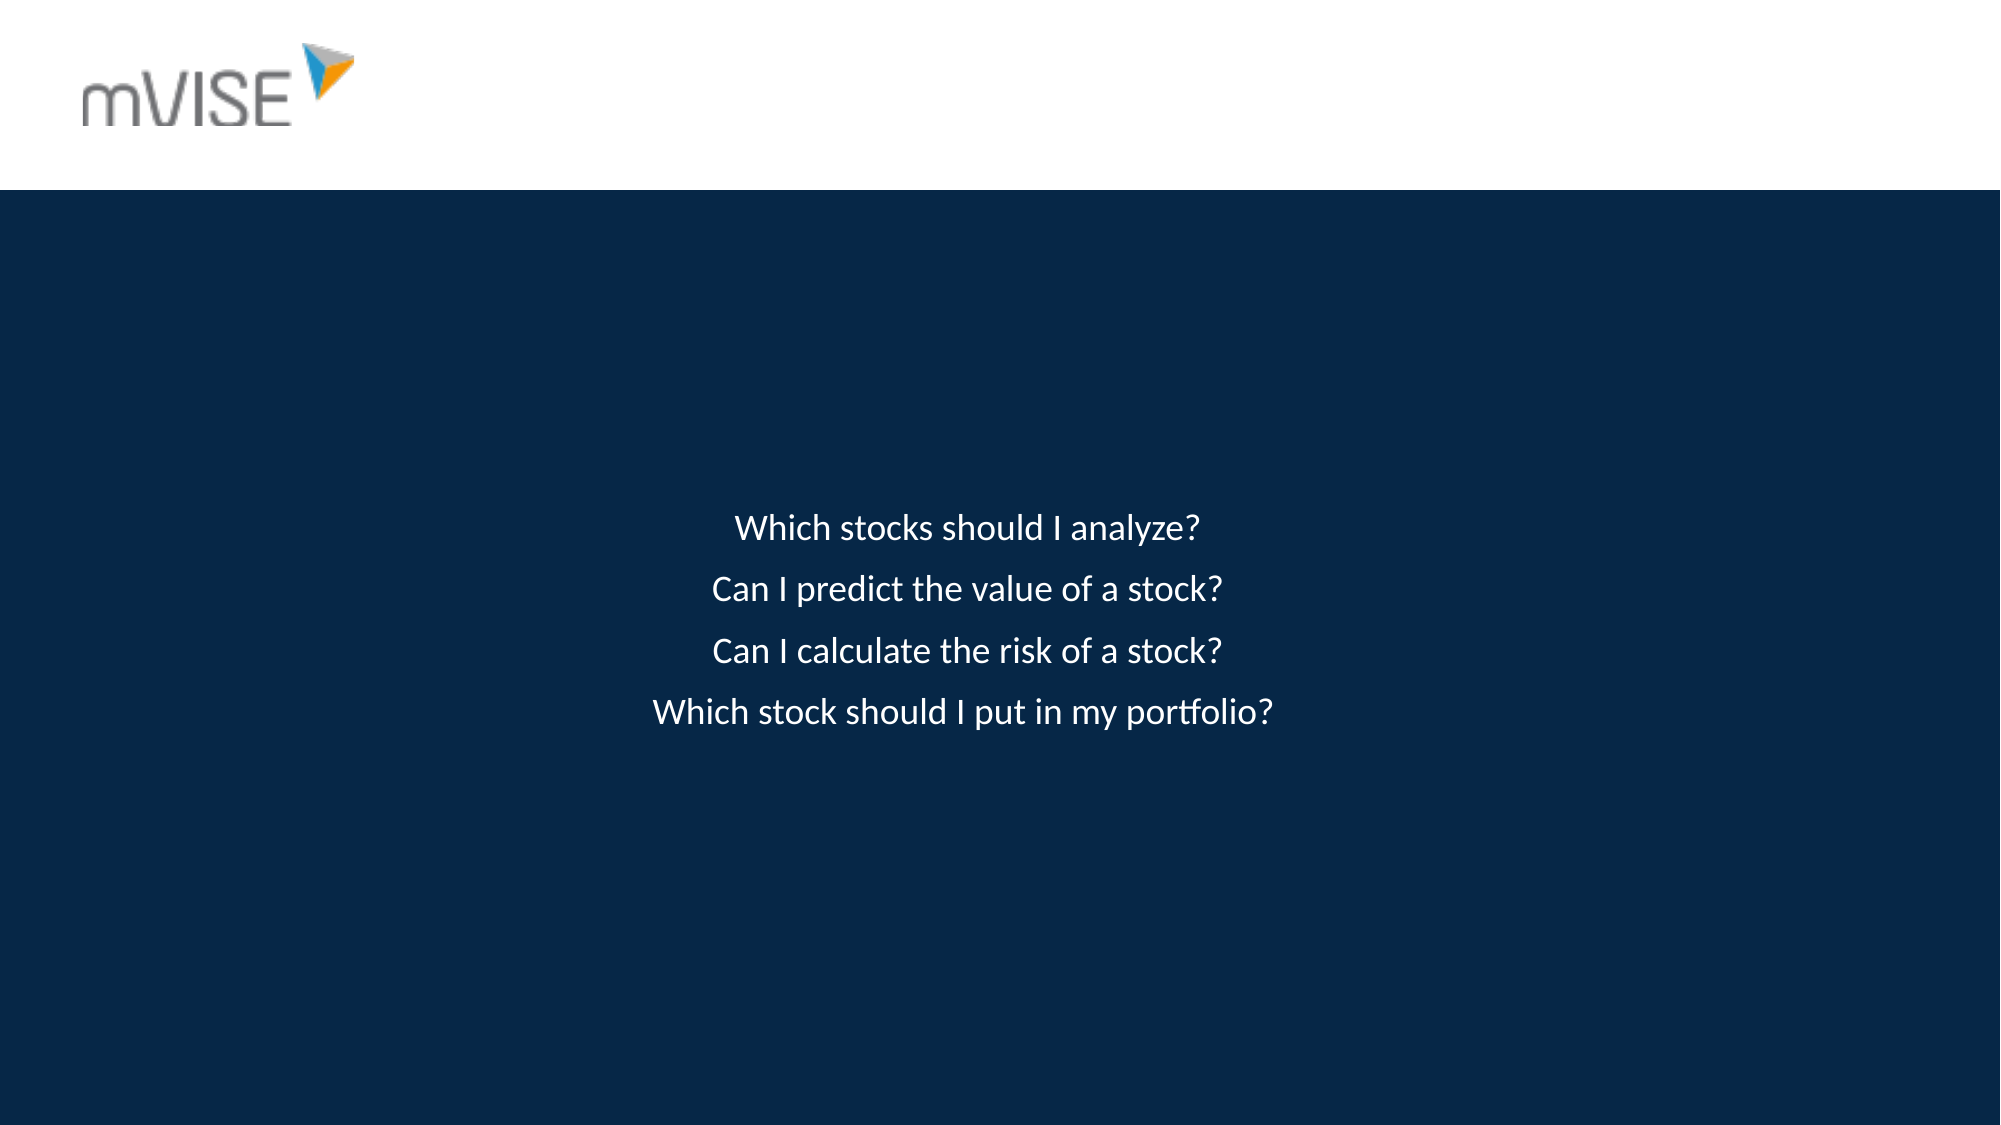

Which stocks should I analyze?
Can I predict the value of a stock?
Can I calculate the risk of a stock?
Which stock should I put in my portfolio?
“Only the  clairvoyant could hope to predict with certainty.”
– Harry M. Markowitz, Nobel price winner in Economics

“Prediction is very difficult, especially if it’s about the future.”
– Nils Bohr, Nobel laureate in Physics